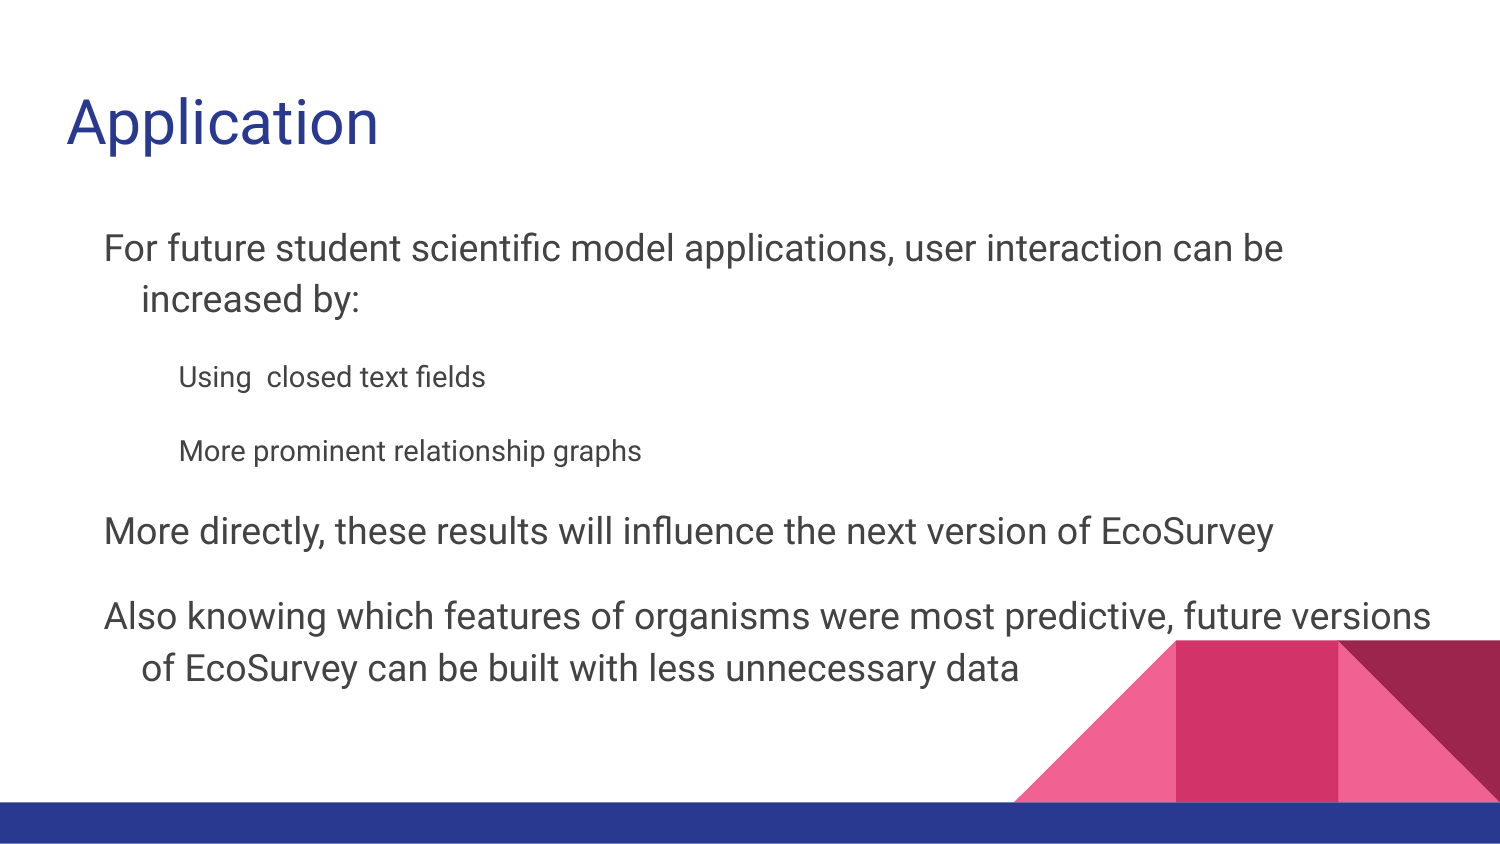

# Application
For future student scientific model applications, user interaction can be increased by:
Using  closed text fields
More prominent relationship graphs
More directly, these results will influence the next version of EcoSurvey
Also knowing which features of organisms were most predictive, future versions of EcoSurvey can be built with less unnecessary data